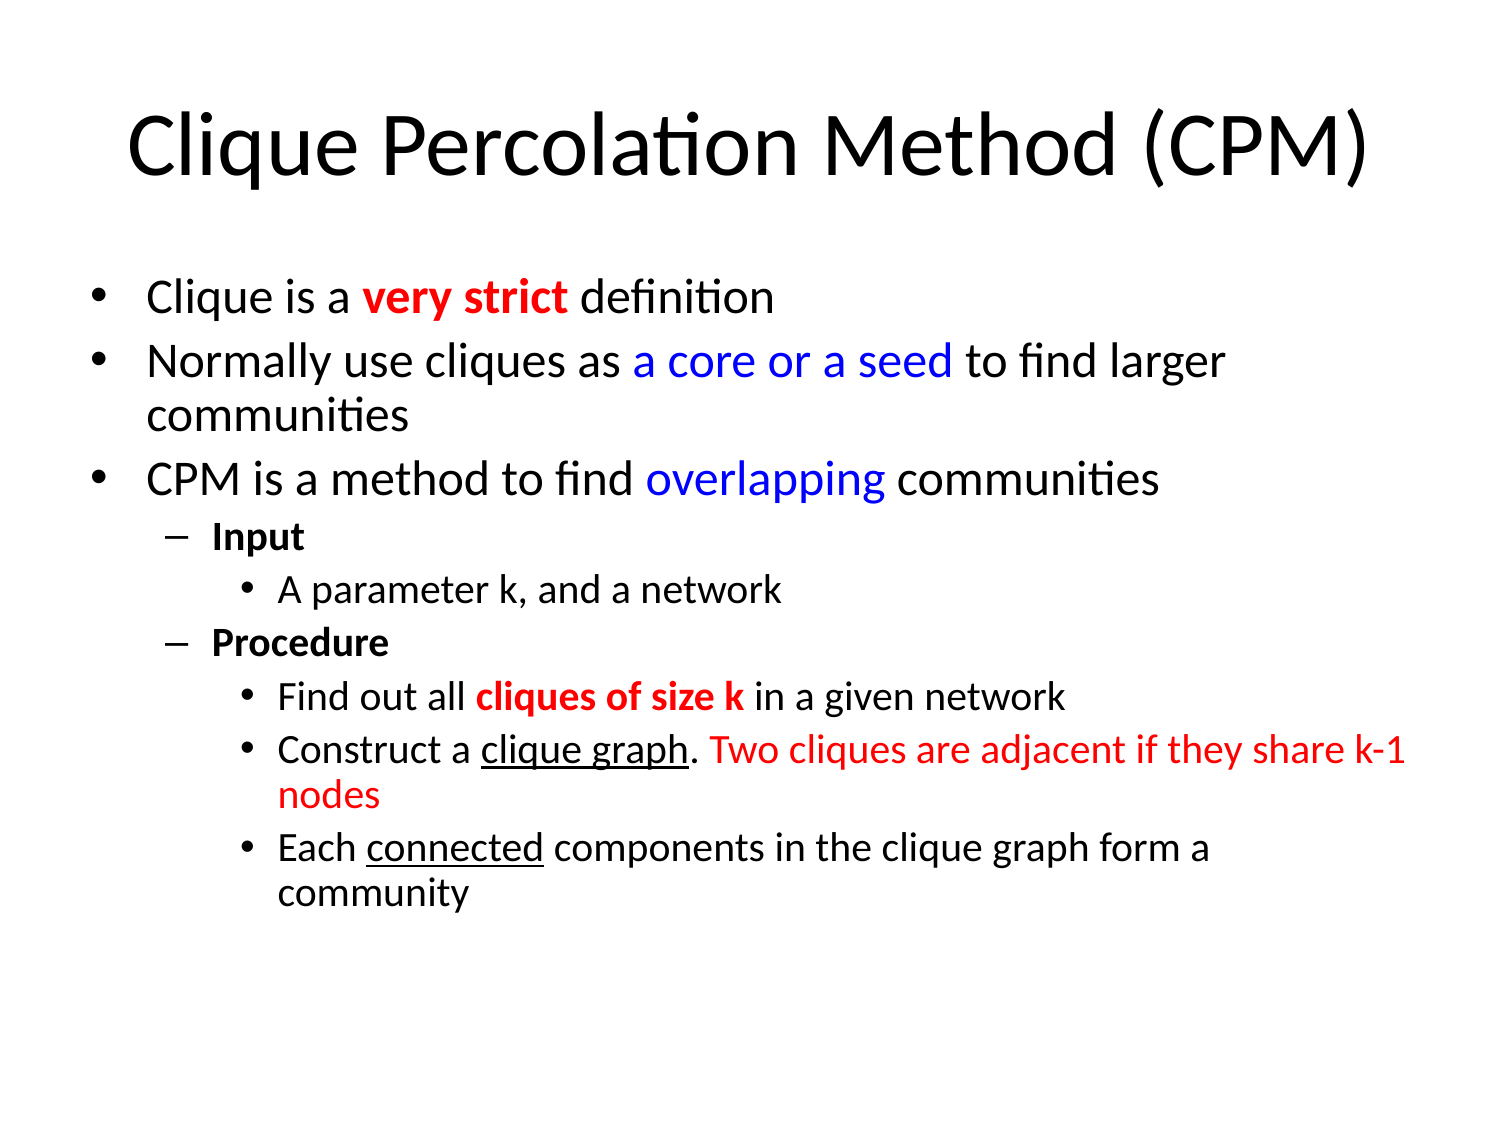

Clique Percolation Method (CPM)
Clique is a very strict definition
Normally use cliques as a core or a seed to find larger communities
CPM is a method to find overlapping communities
Input
A parameter k, and a network
Procedure
Find out all cliques of size k in a given network
Construct a clique graph. Two cliques are adjacent if they share k-1 nodes
Each connected components in the clique graph form a community